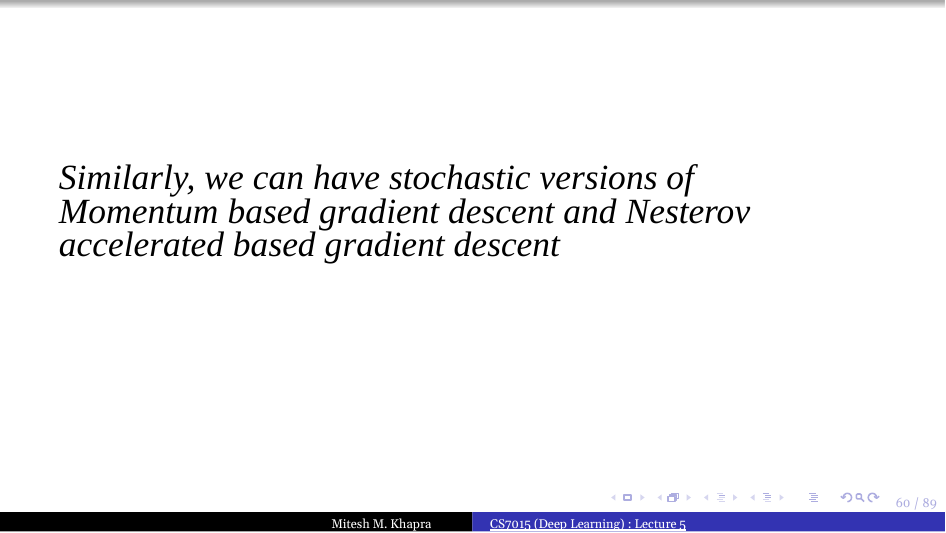

Similarly, we can have stochastic versions of Momentum based gradient descent and Nesterov accelerated based gradient descent
60 / 89

Mitesh M. Khapra
CS7015 (Deep Learning) : Lecture 5